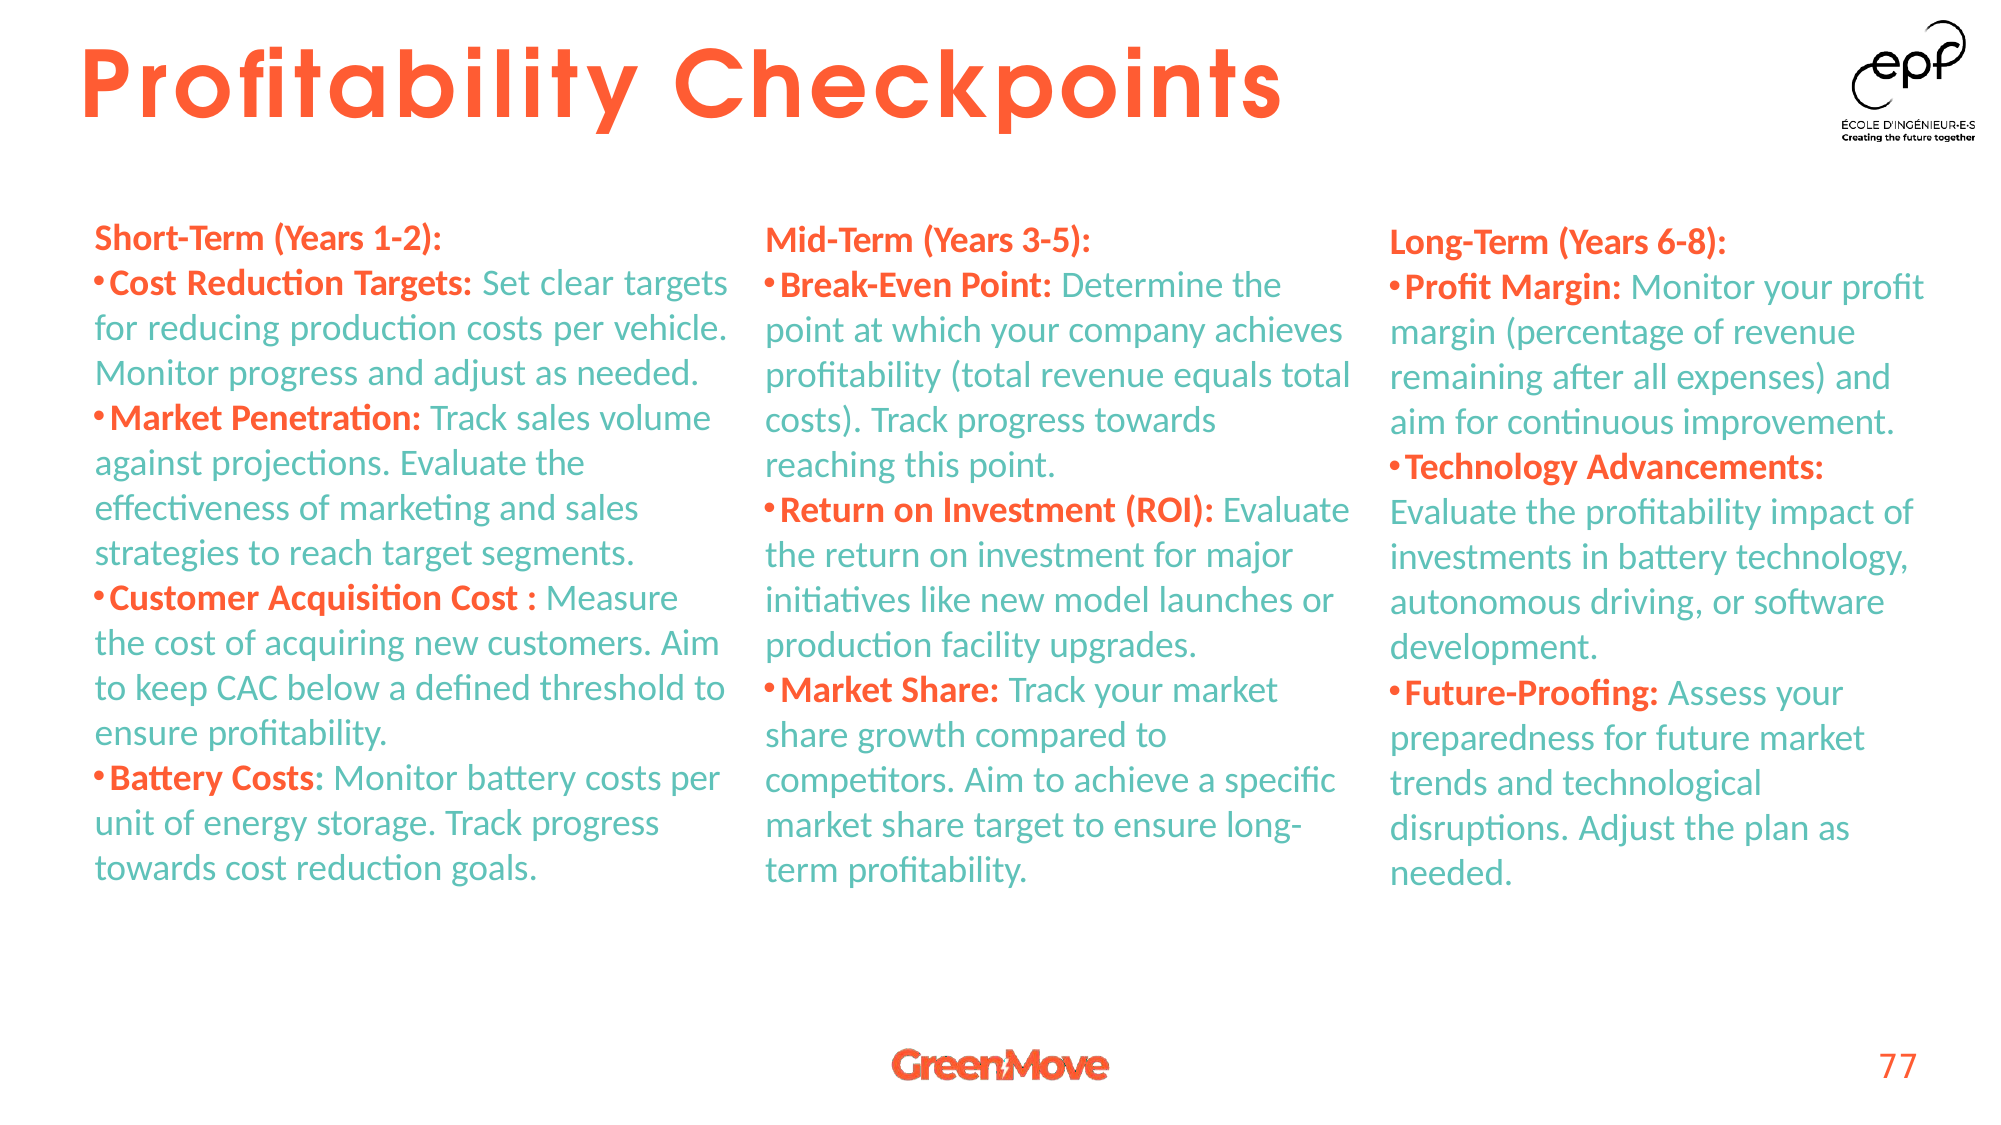

# Profitability Checkpoints
Short-Term (Years 1-2):
	Cost Reduction Targets: Set clear targets for reducing production costs per vehicle. Monitor progress and adjust as needed.
	Market Penetration: Track sales volume against projections. Evaluate the effectiveness of marketing and sales strategies to reach target segments.
	Customer Acquisition Cost : Measure the cost of acquiring new customers. Aim to keep CAC below a defined threshold to ensure profitability.
	Battery Costs: Monitor battery costs per unit of energy storage. Track progress towards cost reduction goals.
Mid-Term (Years 3-5):
	Break-Even Point: Determine the point at which your company achieves profitability (total revenue equals total costs). Track progress towards reaching this point.
	Return on Investment (ROI): Evaluate the return on investment for major initiatives like new model launches or production facility upgrades.
	Market Share: Track your market share growth compared to competitors. Aim to achieve a specific market share target to ensure long- term profitability.
Long-Term (Years 6-8):
	Profit Margin: Monitor your profit margin (percentage of revenue remaining after all expenses) and aim for continuous improvement.
	Technology Advancements: Evaluate the profitability impact of investments in battery technology, autonomous driving, or software development.
	Future-Proofing: Assess your preparedness for future market trends and technological disruptions. Adjust the plan as needed.
77